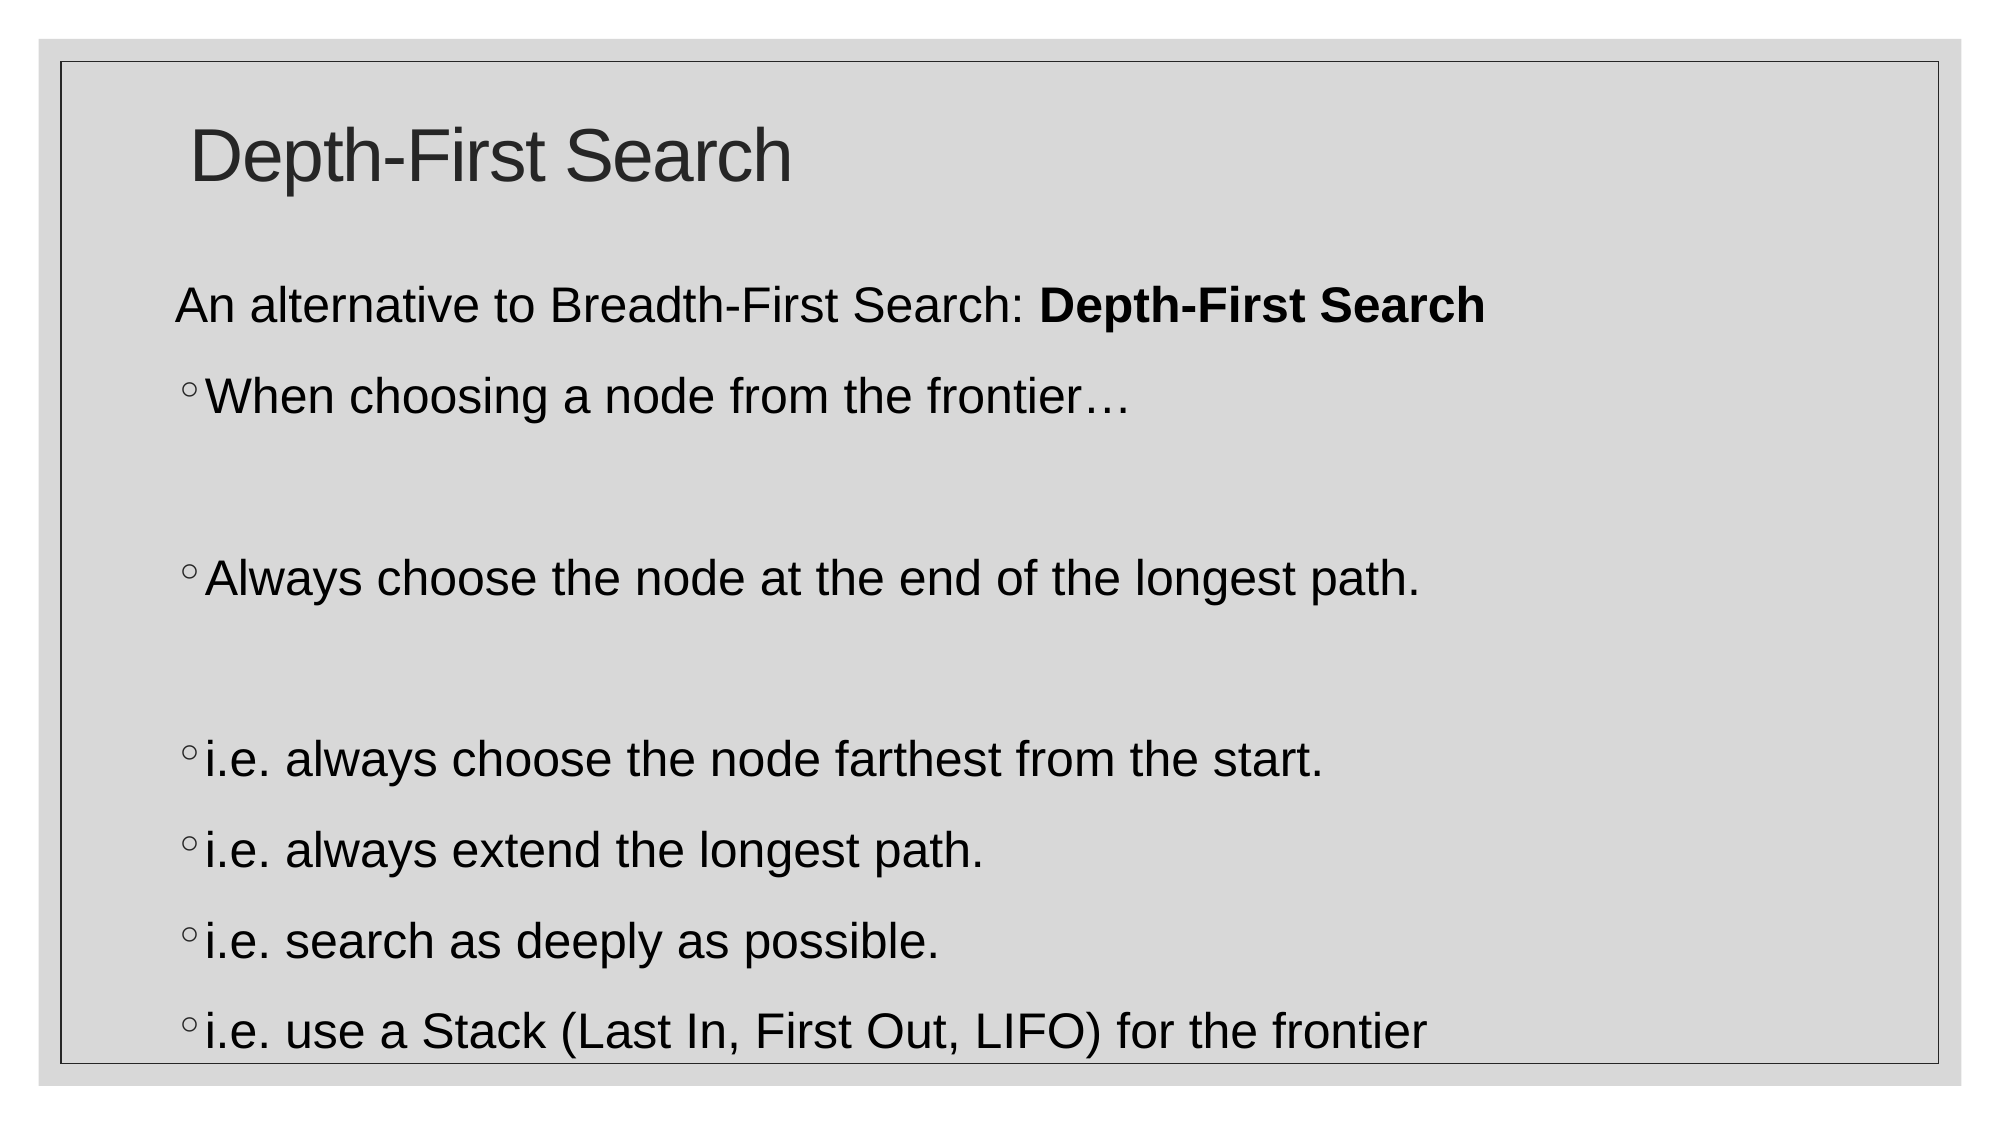

# Depth-First Search
An alternative to Breadth-First Search: Depth-First Search
When choosing a node from the frontier…

Always choose the node at the end of the longest path.

i.e. always choose the node farthest from the start.
i.e. always extend the longest path.
i.e. search as deeply as possible.
i.e. use a Stack (Last In, First Out, LIFO) for the frontier